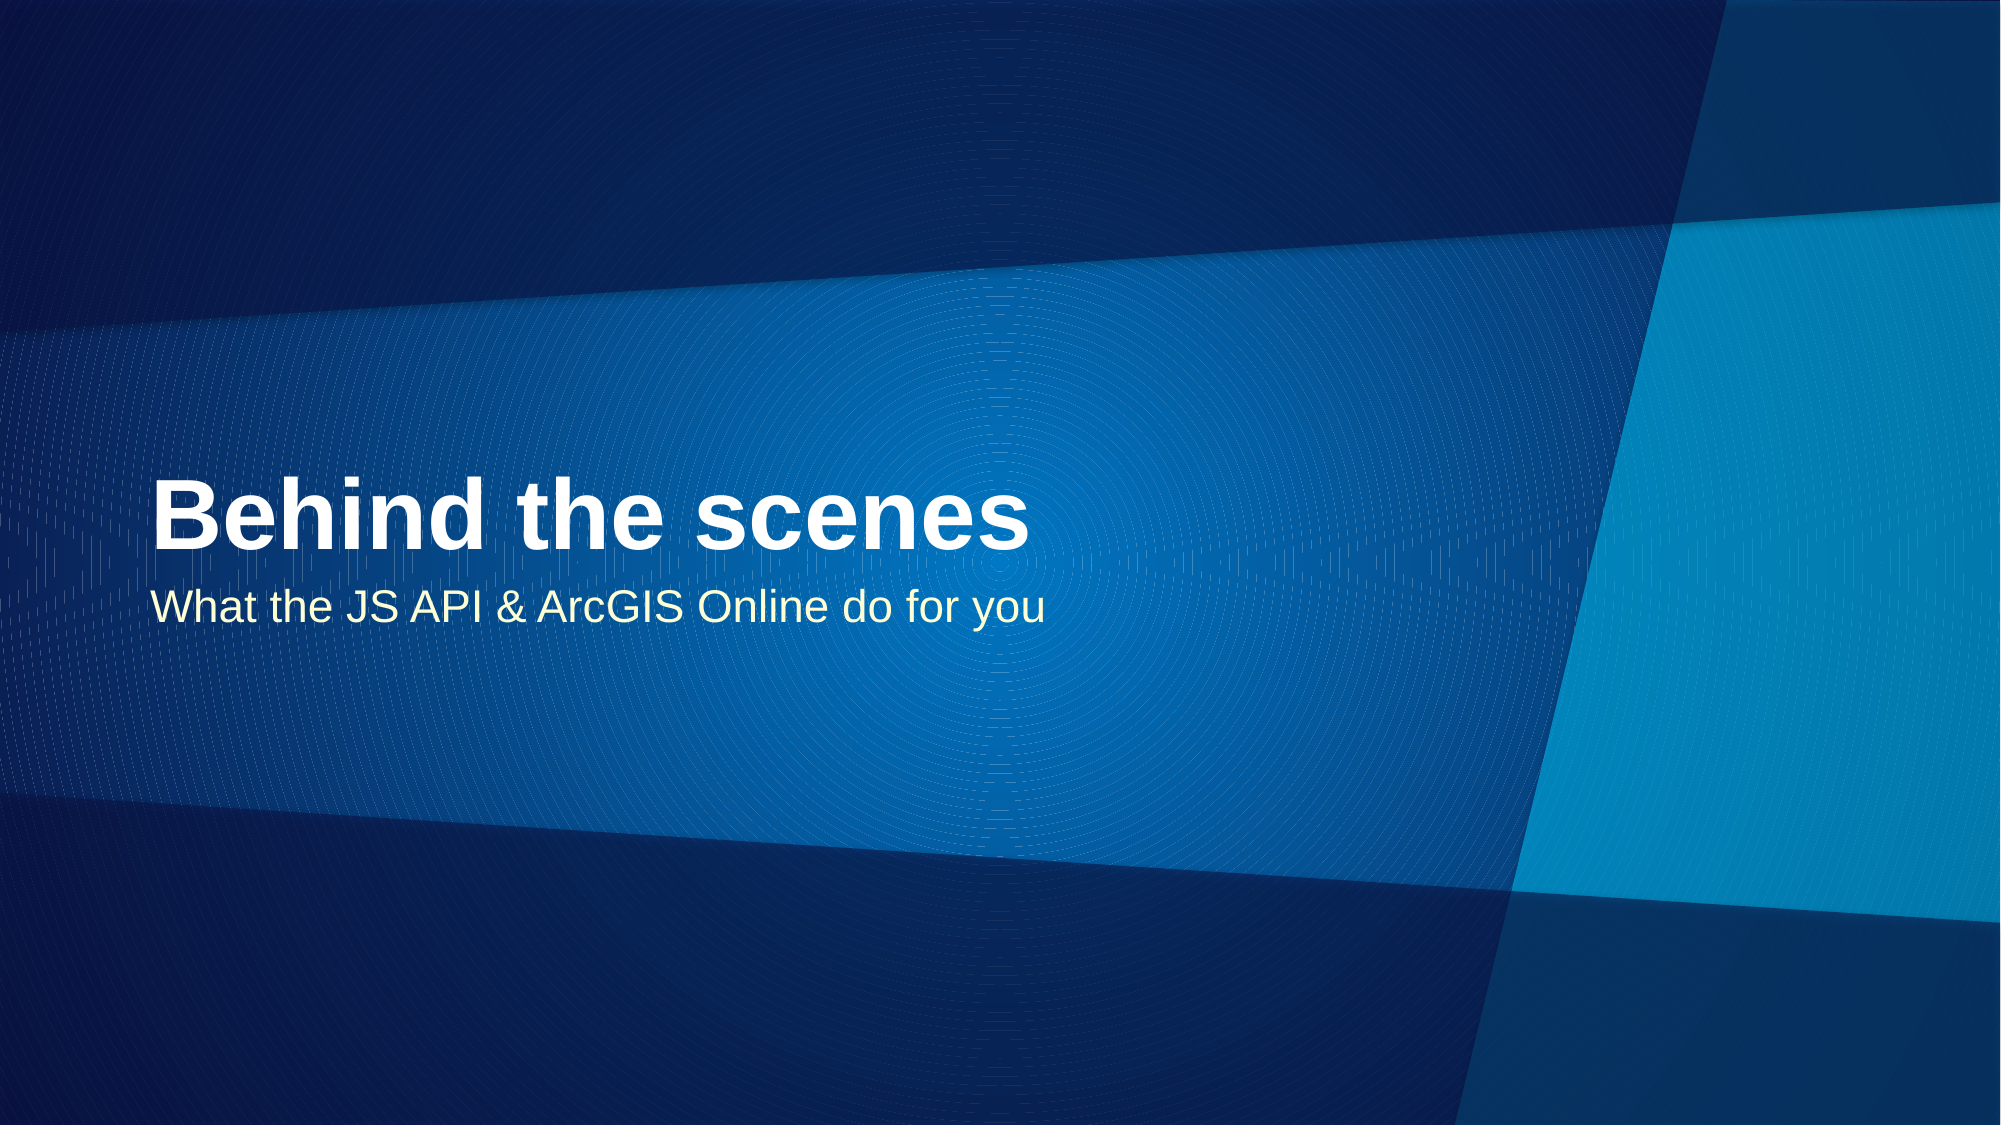

# Behind the scenes
What the JS API & ArcGIS Online do for you